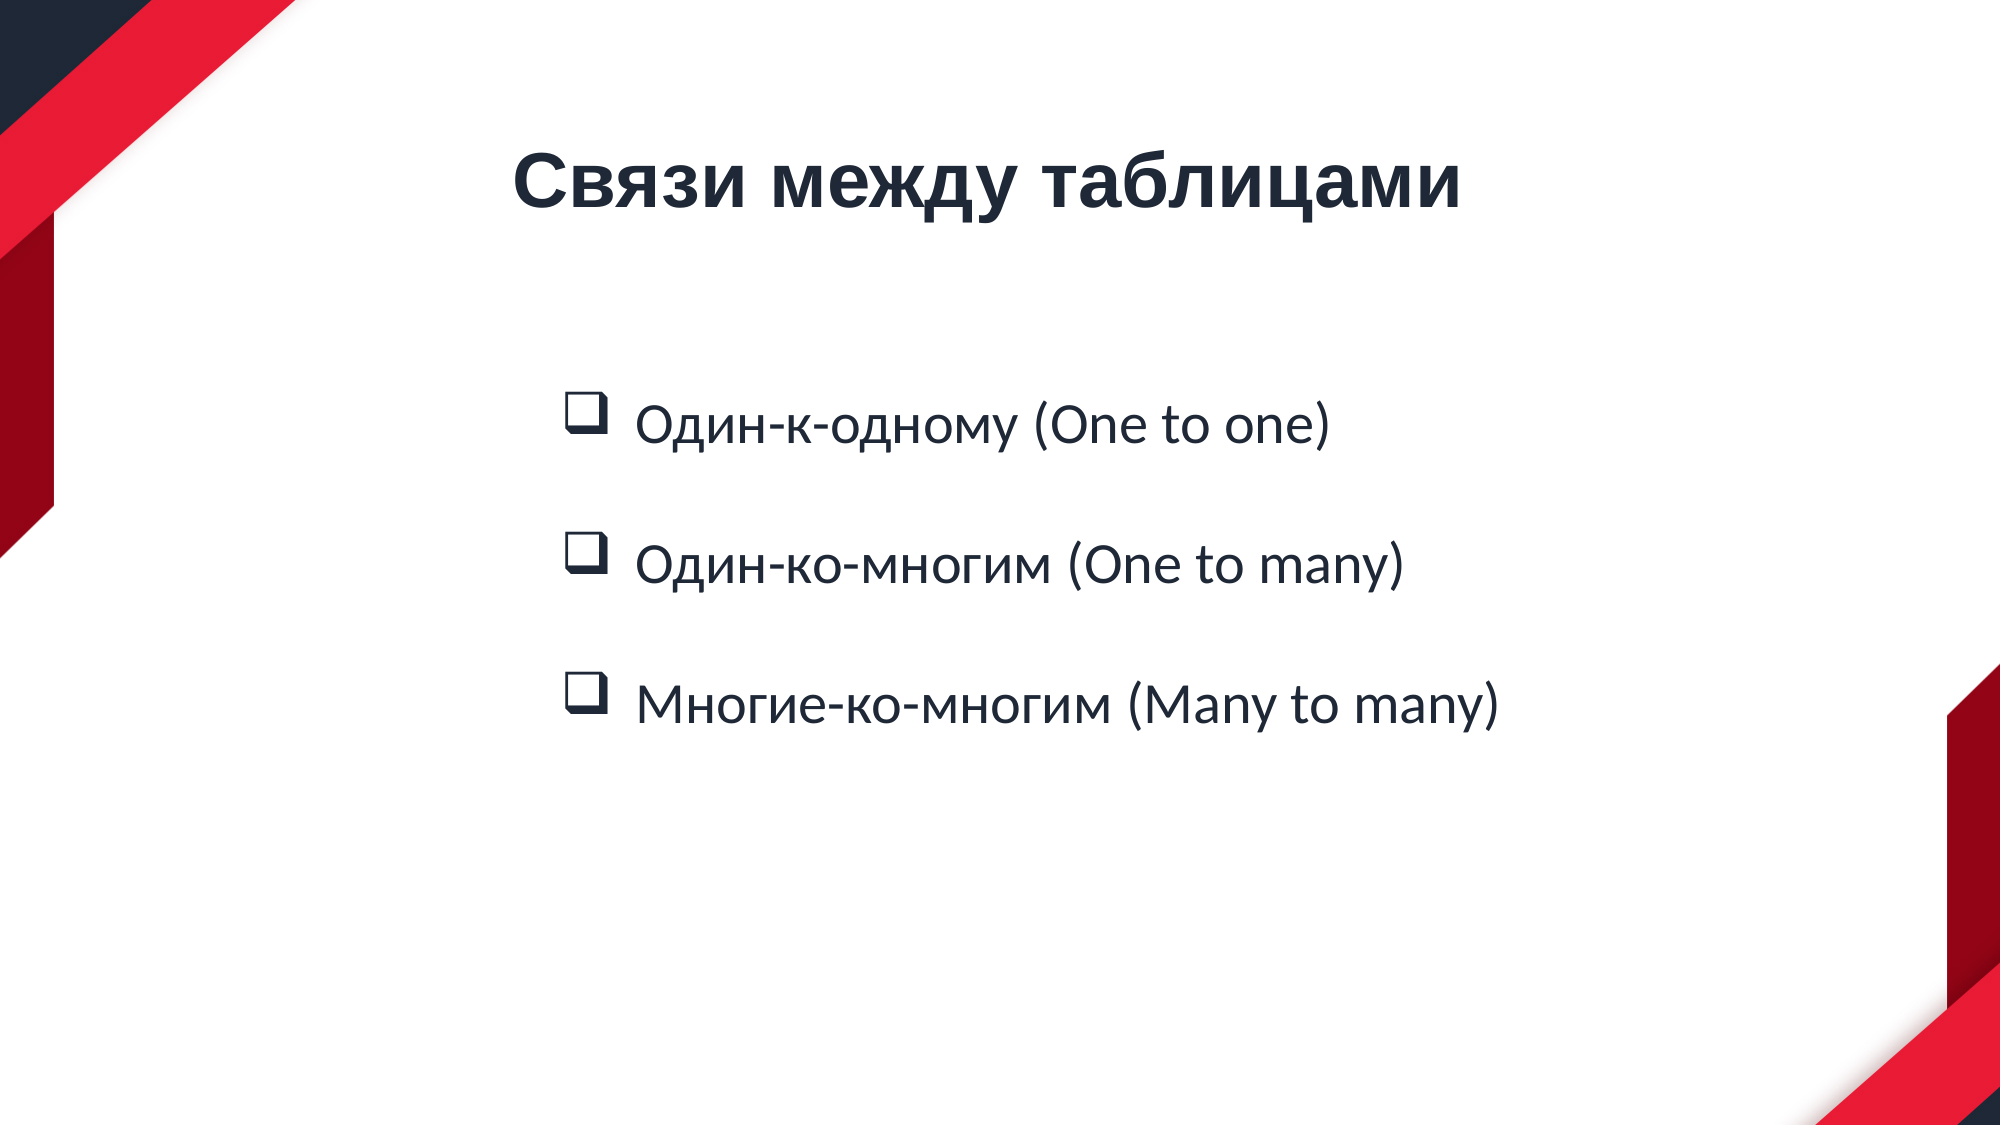

Связи между таблицами

Один-к-одному (One to one)

Один-ко-многим (One to many)

Многие-ко-многим (Many to many)